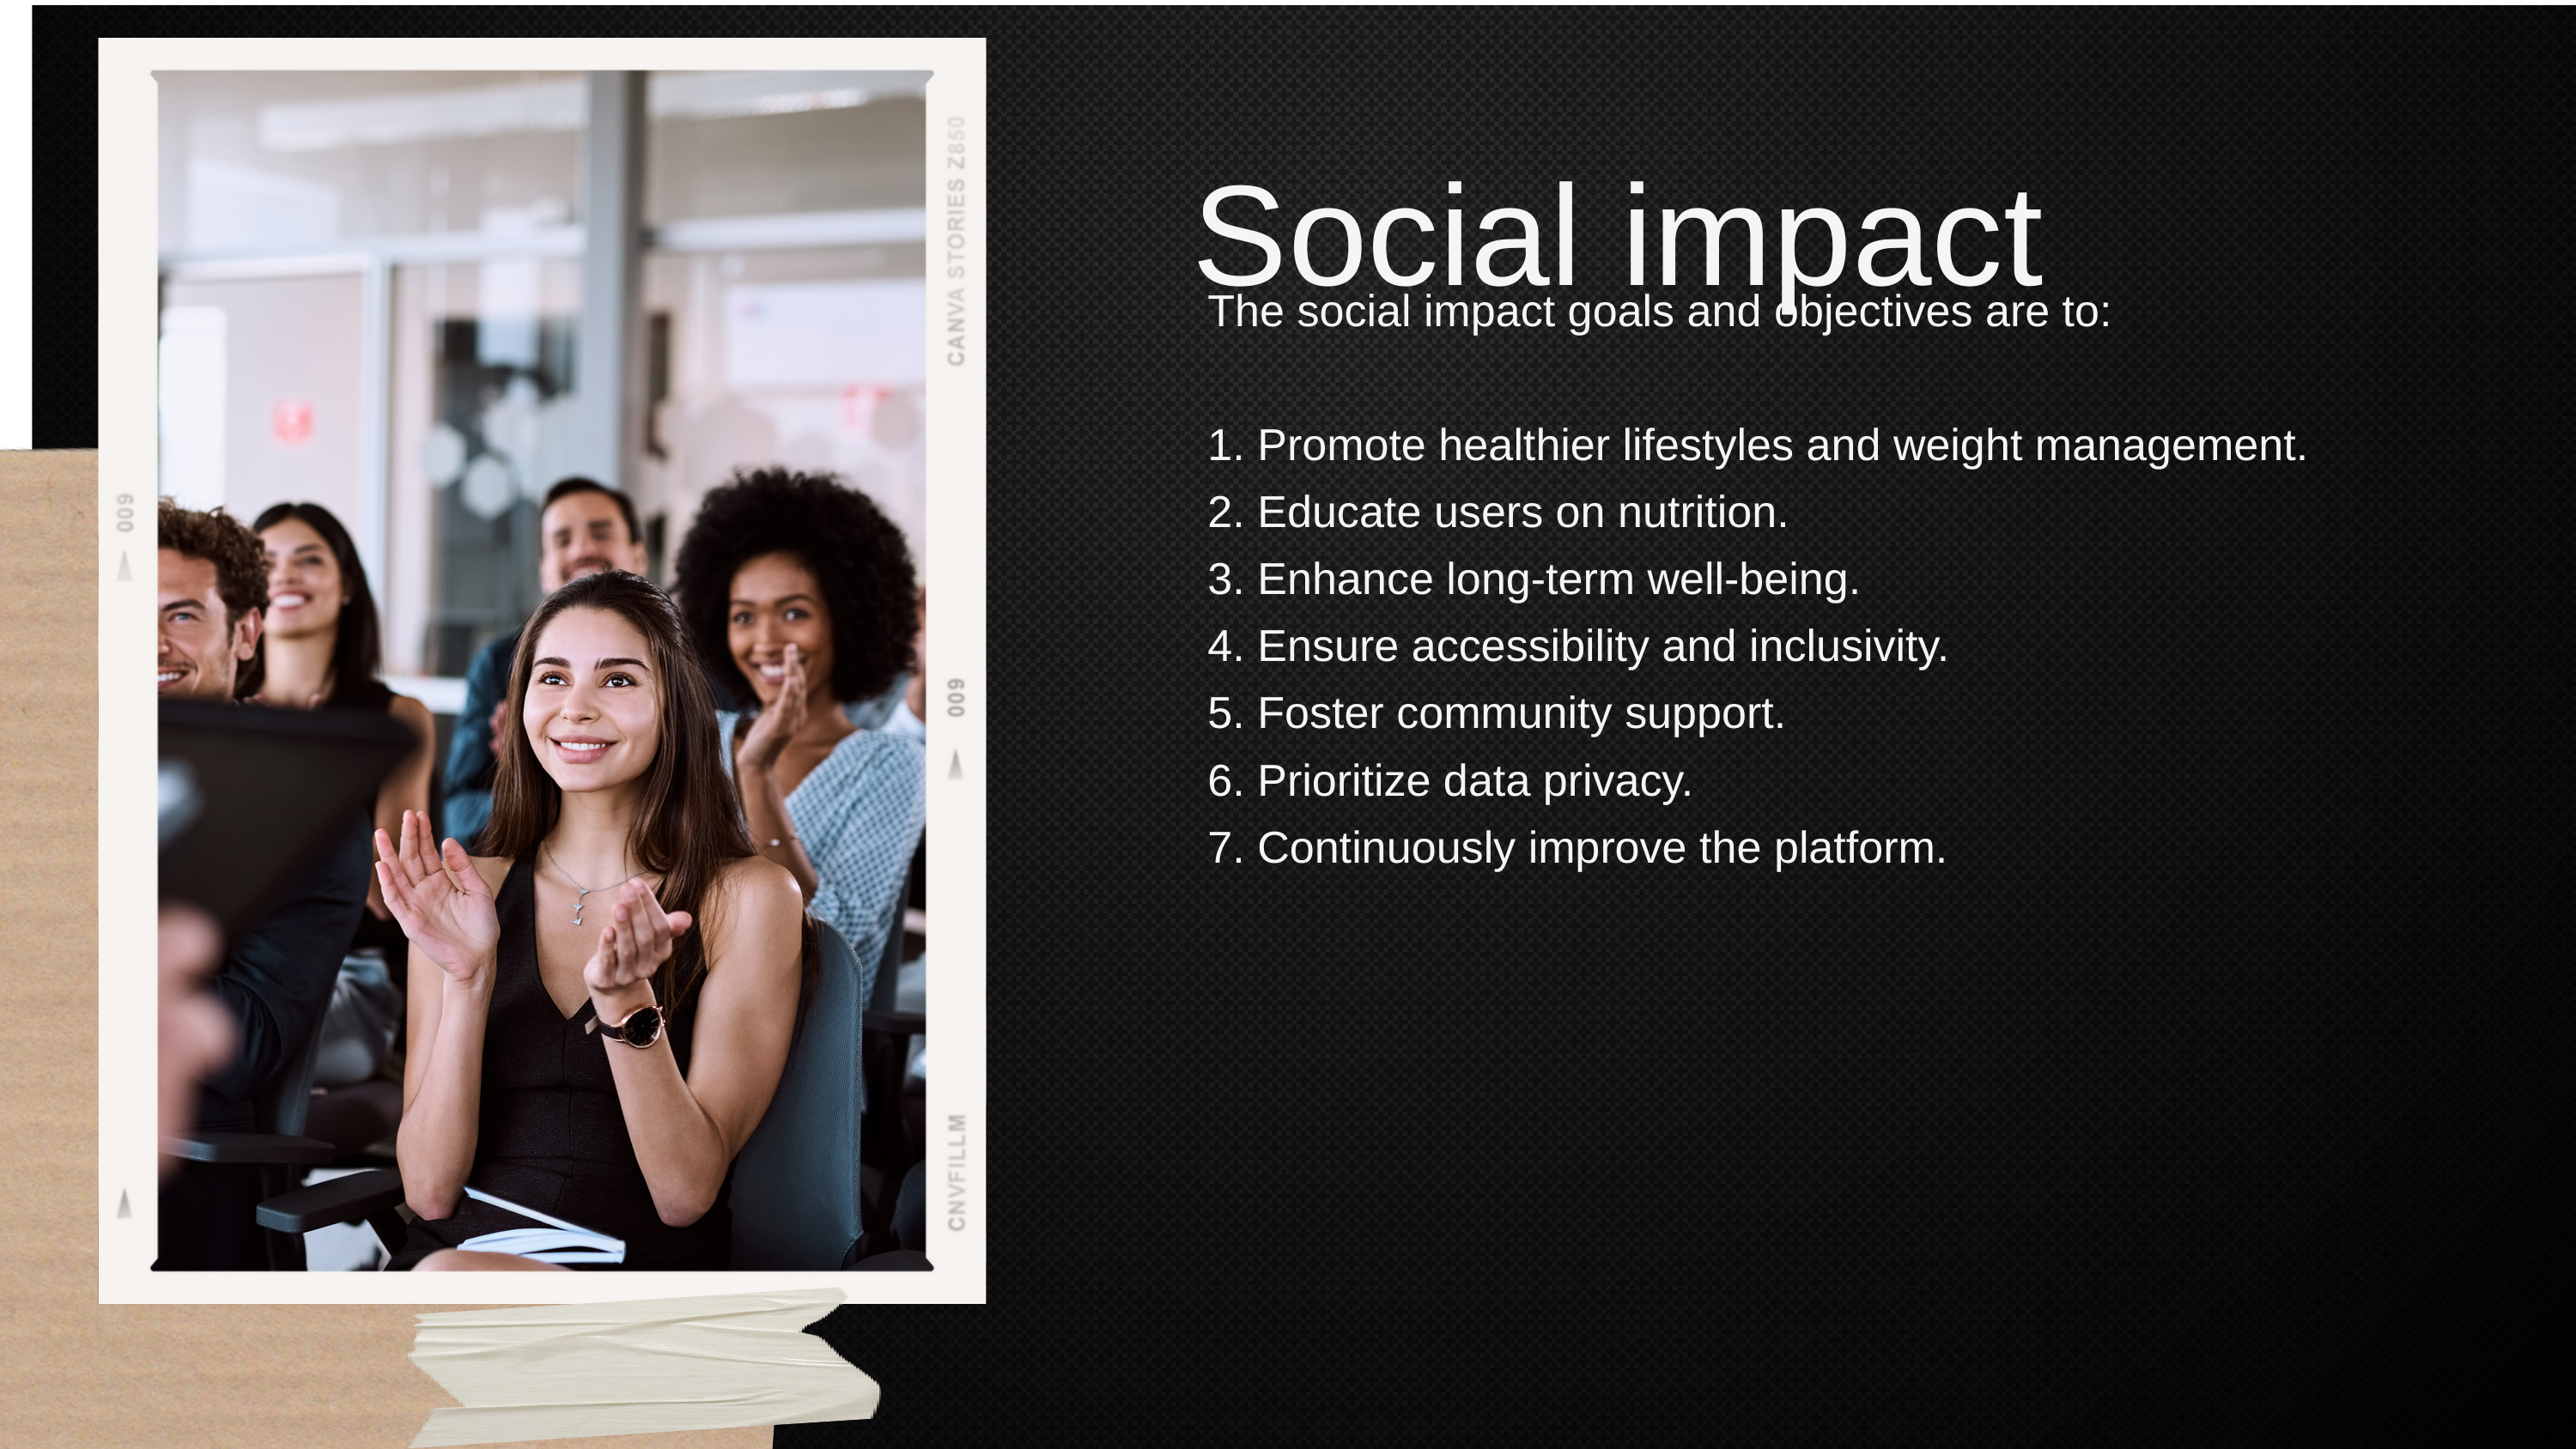

Social impact
The social impact goals and objectives are to:

1. Promote healthier lifestyles and weight management.
2. Educate users on nutrition.
3. Enhance long-term well-being.
4. Ensure accessibility and inclusivity.
5. Foster community support.
6. Prioritize data privacy.
7. Continuously improve the platform.